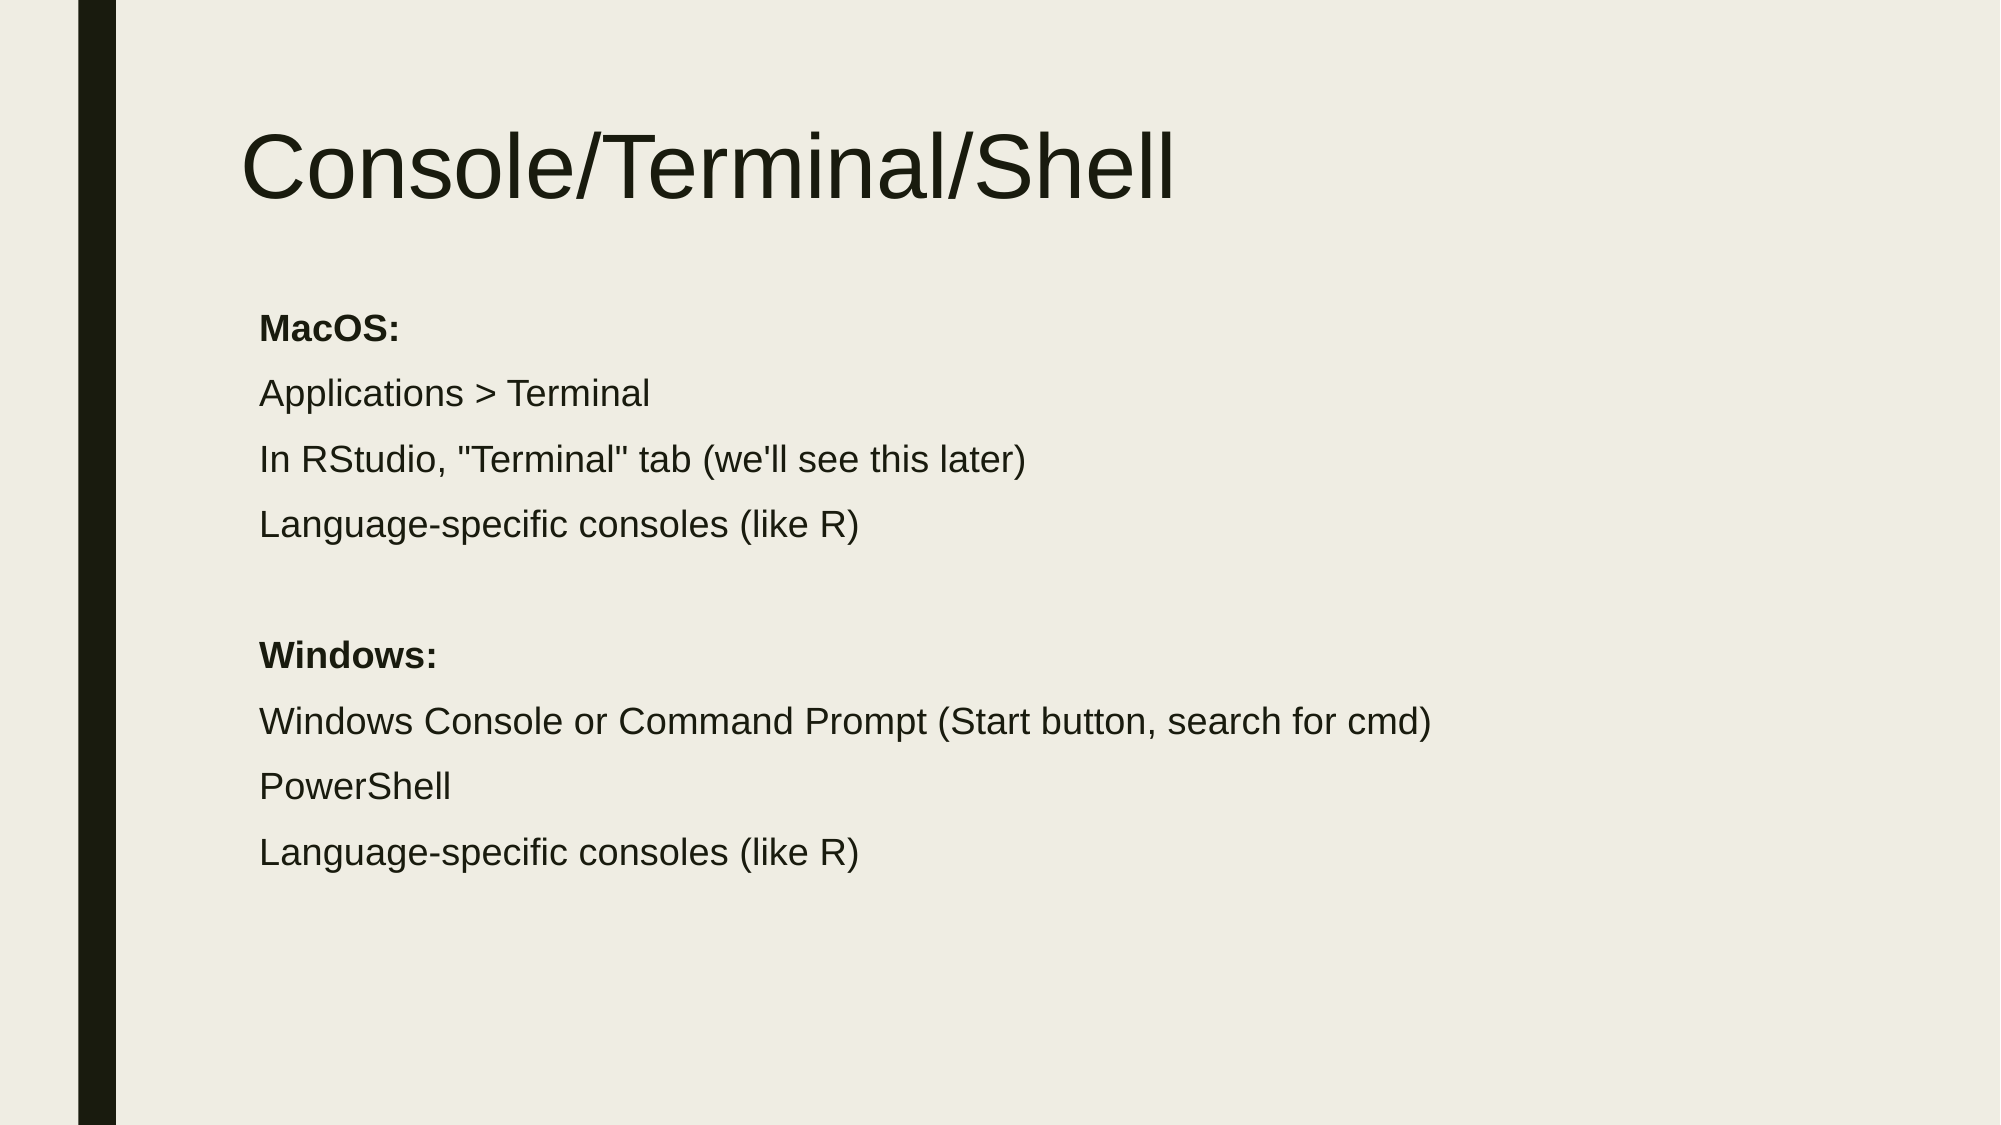

# Console/Terminal/Shell
MacOS:
Applications > Terminal
In RStudio, "Terminal" tab (we'll see this later)
Language-specific consoles (like R)

Windows:
Windows Console or Command Prompt (Start button, search for cmd)
PowerShell
Language-specific consoles (like R)